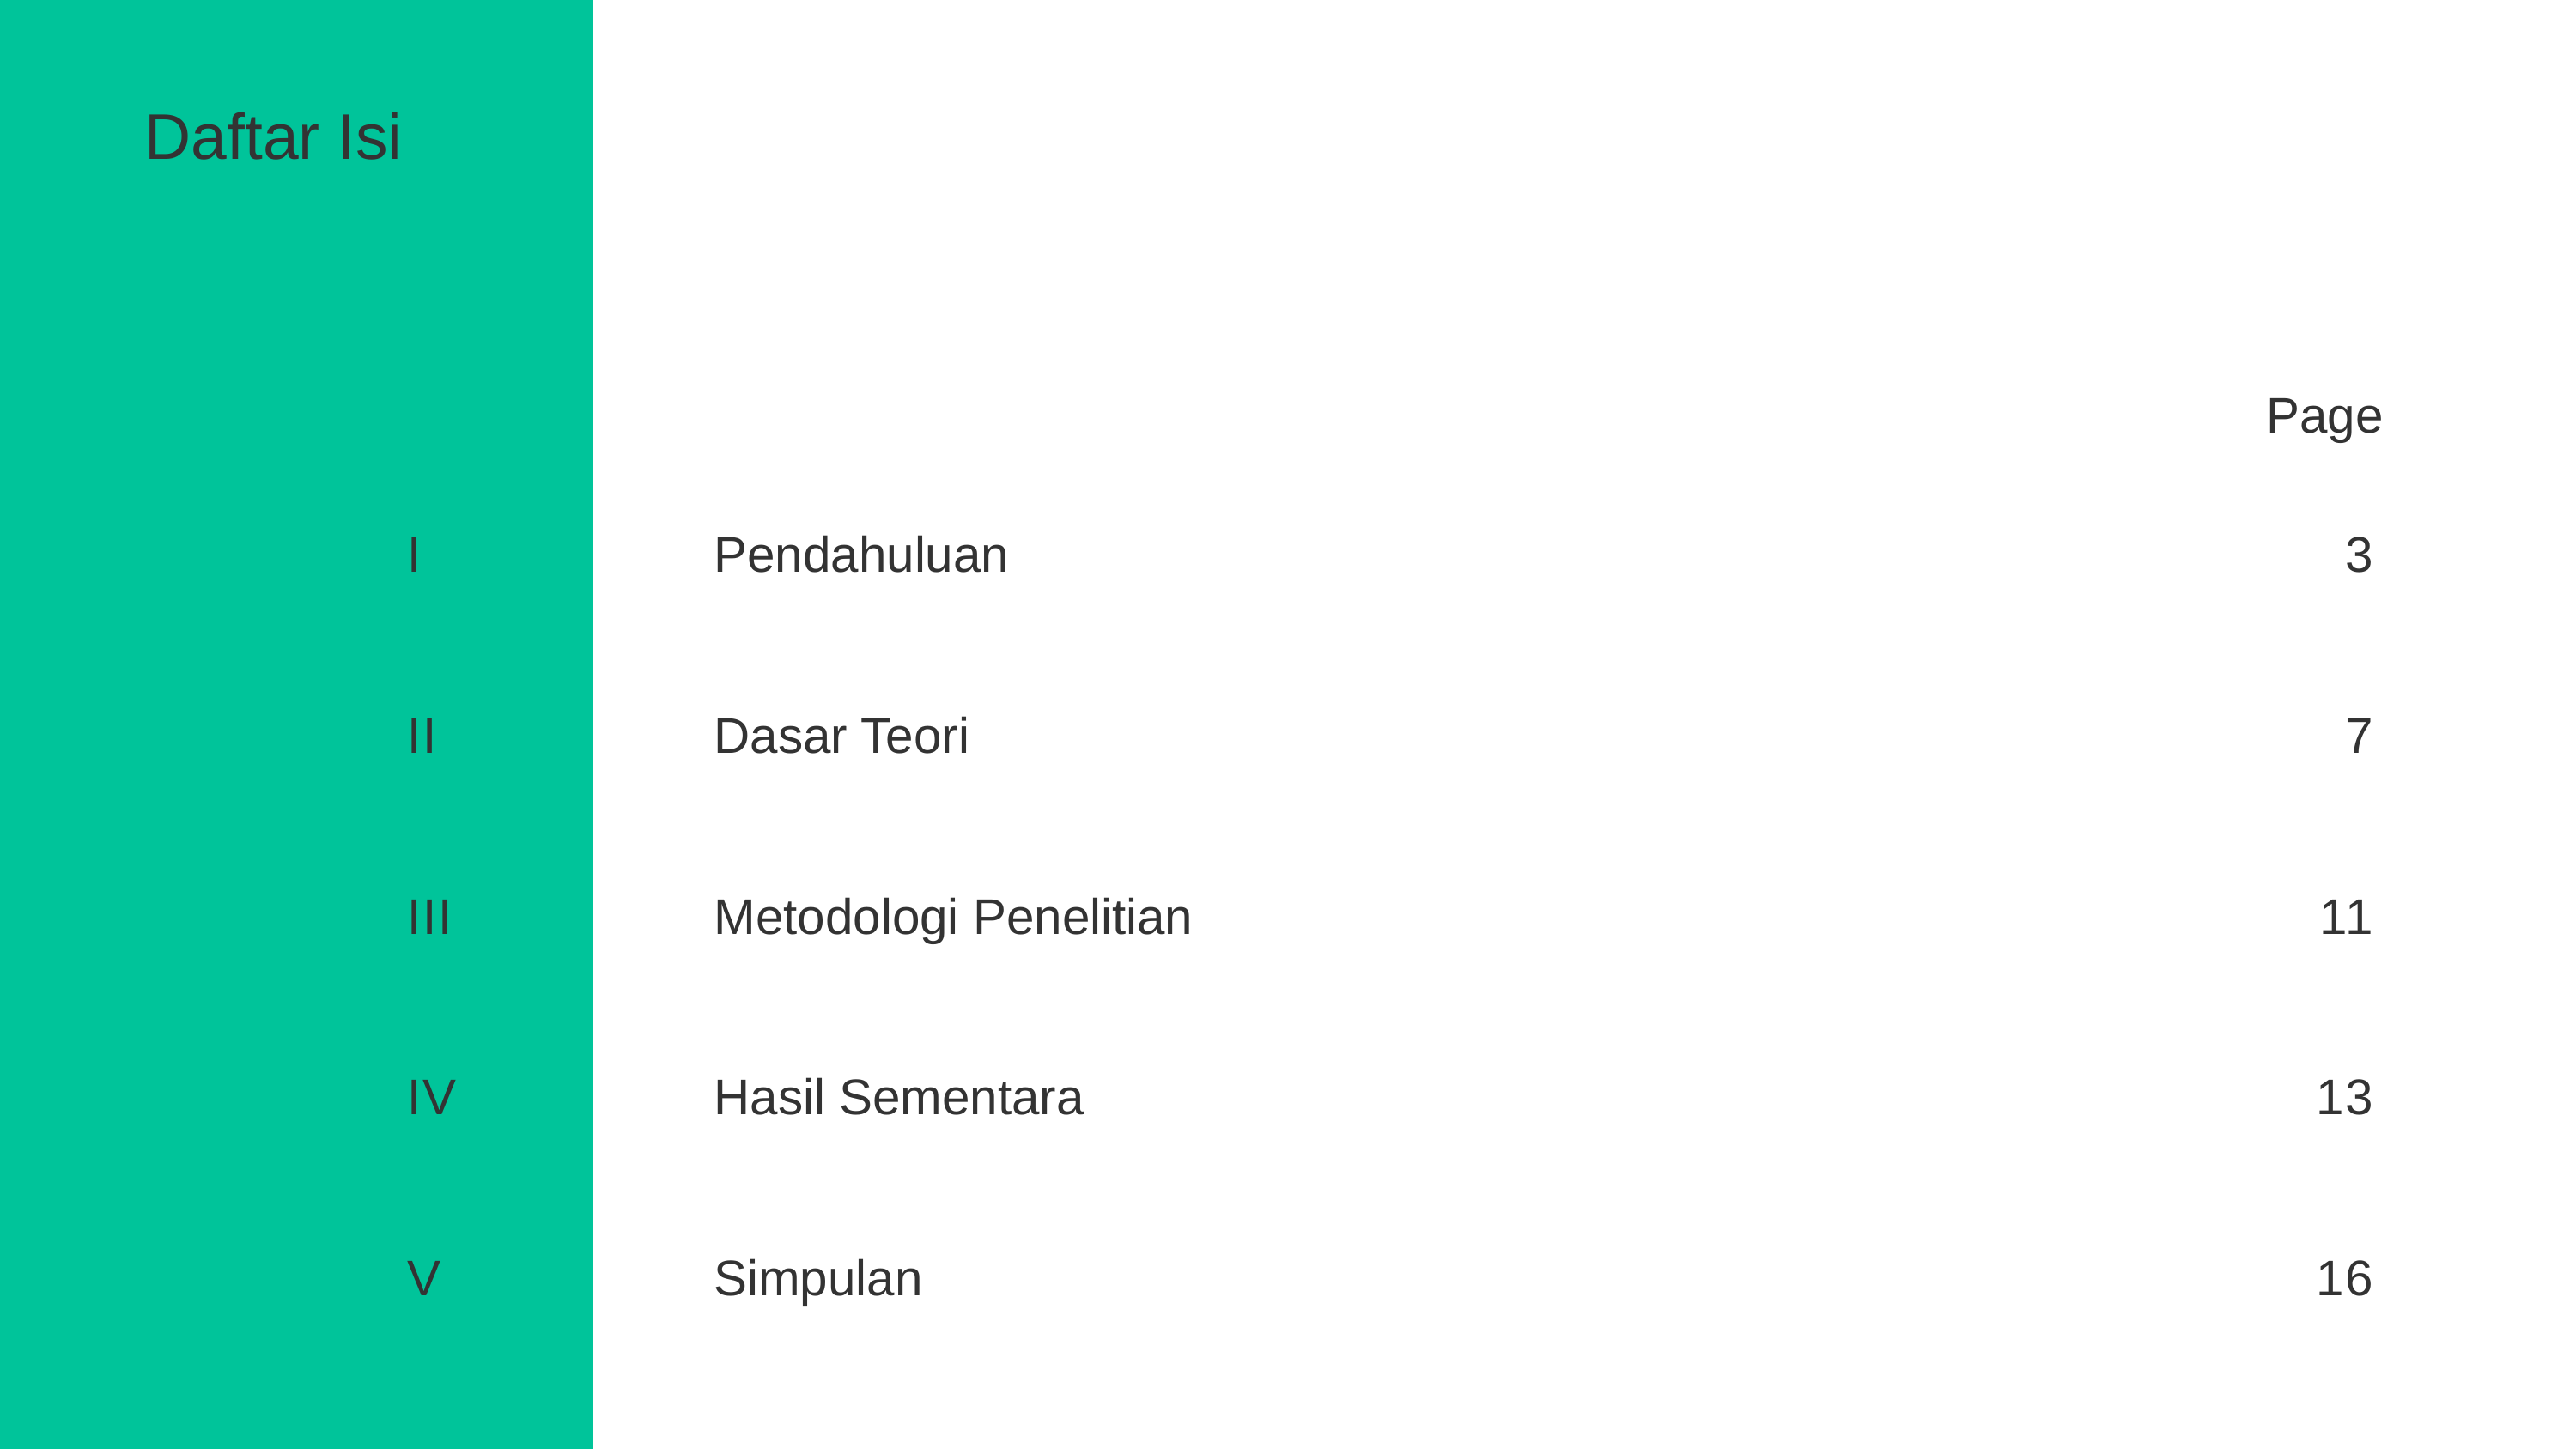

Daftar Isi
Page
I
Pendahuluan
3
II
Dasar Teori
7
III
Metodologi Penelitian
11
IV
Hasil Sementara
13
V
Simpulan
16